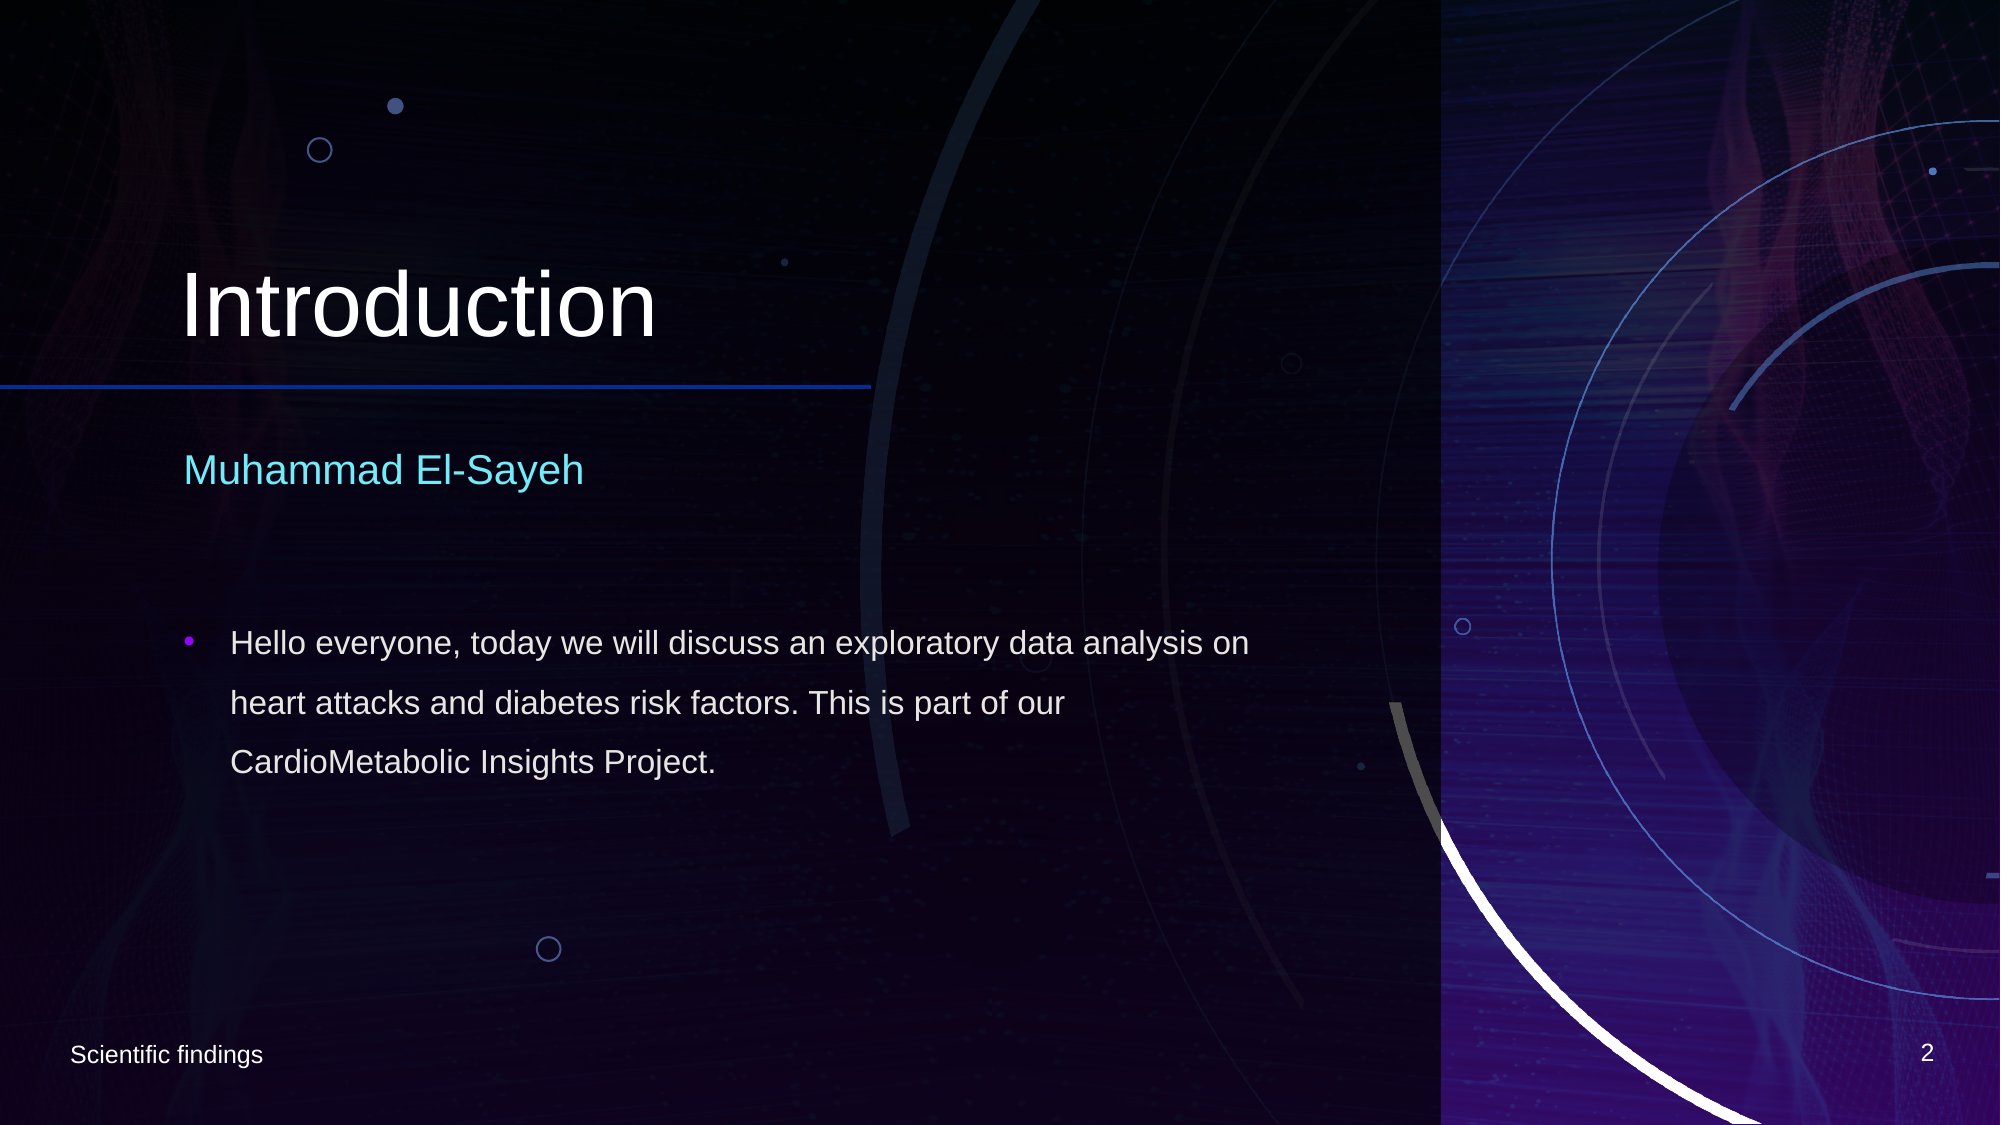

# Introduction
Muhammad El-Sayeh

Hello everyone, today we will discuss an exploratory data analysis on heart attacks and diabetes risk factors. This is part of our CardioMetabolic Insights Project.
2
Scientific findings